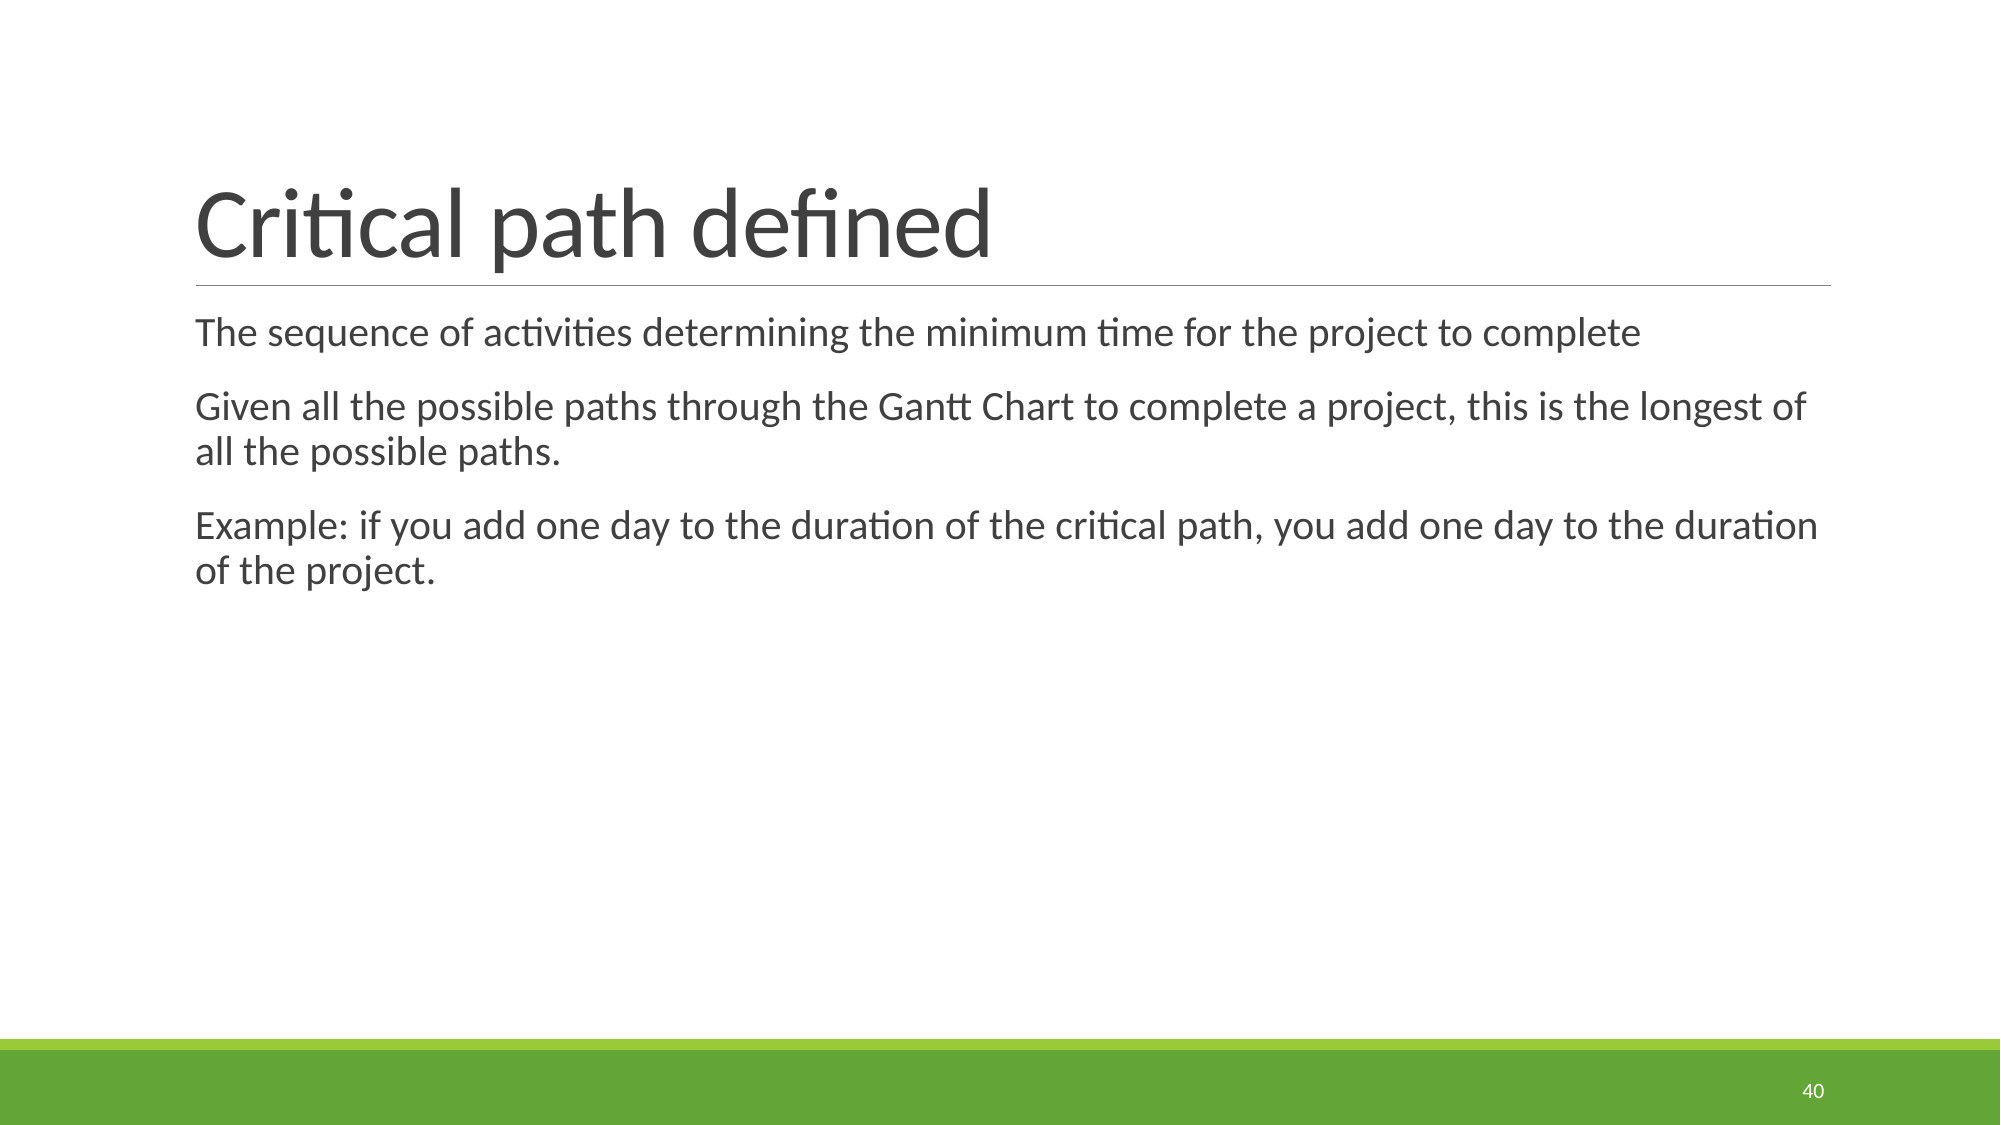

# Critical path defined
The sequence of activities determining the minimum time for the project to complete
Given all the possible paths through the Gantt Chart to complete a project, this is the longest of all the possible paths.
Example: if you add one day to the duration of the critical path, you add one day to the duration of the project.
40